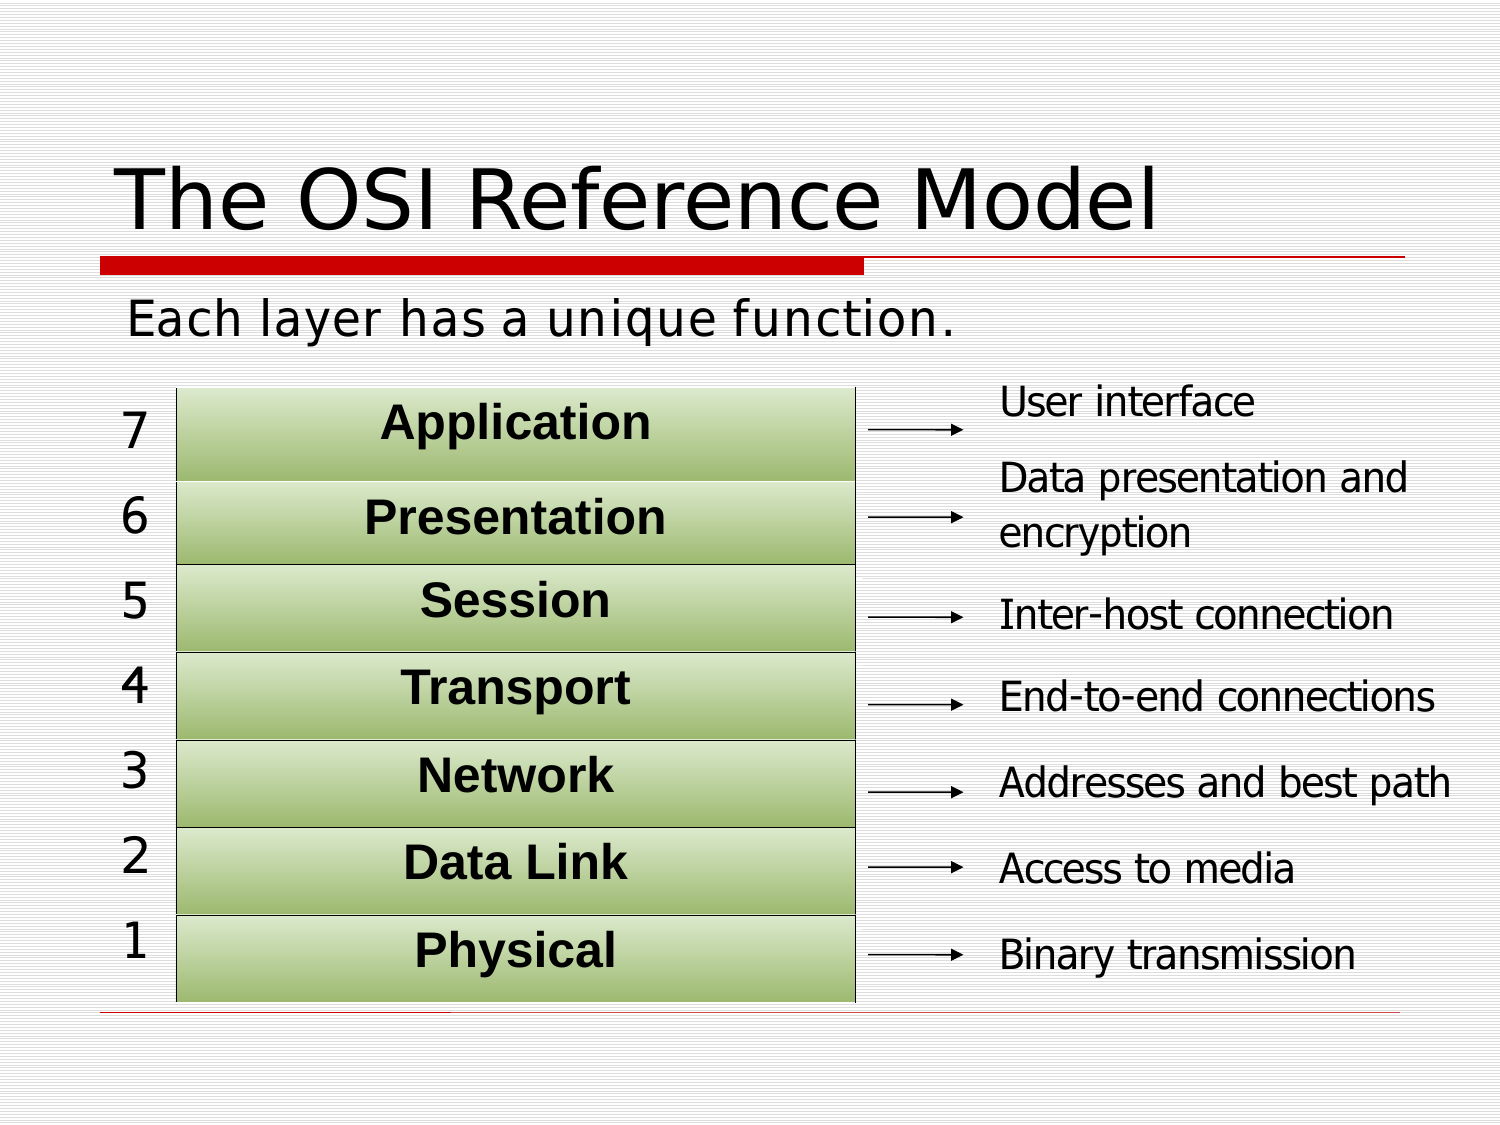

The OSI Reference Model
Each layer has a unique function.
User interface
Data presentation and encryption
Inter-host connection
End-to-end connections
Addresses and best path
Access to media
Binary transmission

7
6
5
4
3
2
1

| Application |
| --- |
| Presentation |
| Session |
| Transport |
| Network |
| Data Link |
| Physical |